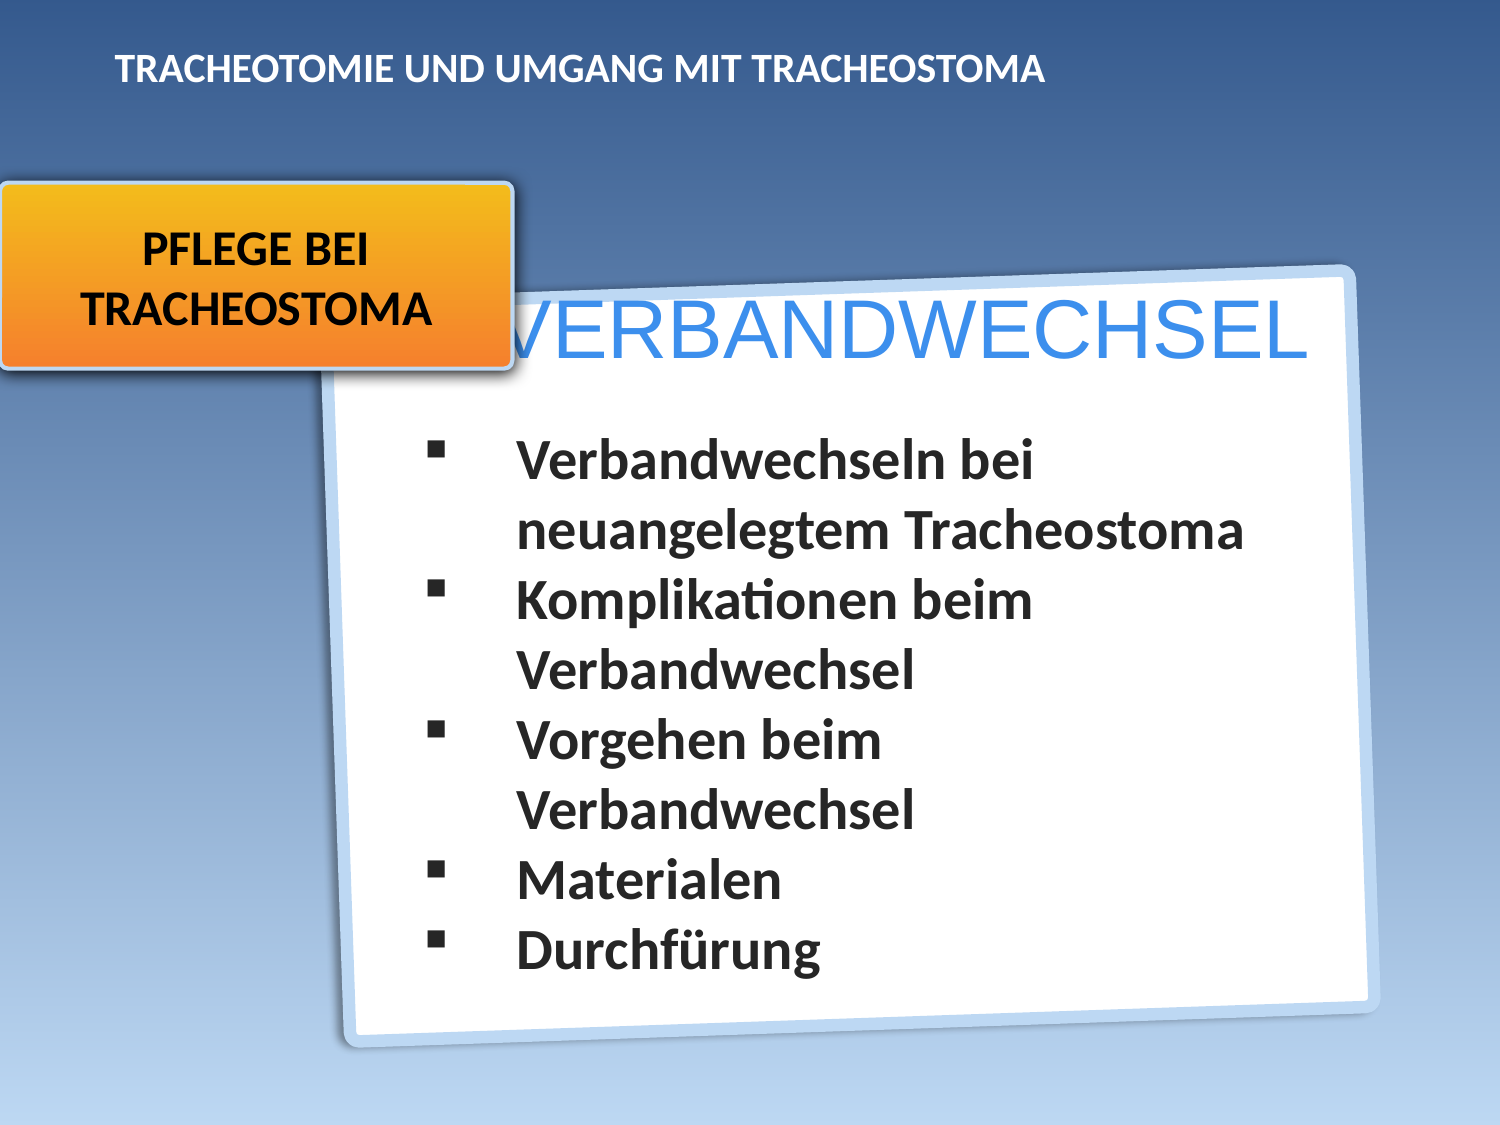

TRACHEOTOMIE UND UMGANG MIT TRACHEOSTOMA

PFLEGE BEI TRACHEOSTOMA
VERBANDWECHSEL

Verbandwechseln bei neuangelegtem Tracheostoma
Komplikationen beim Verbandwechsel
Vorgehen beim Verbandwechsel
Materialen
Durchfürung